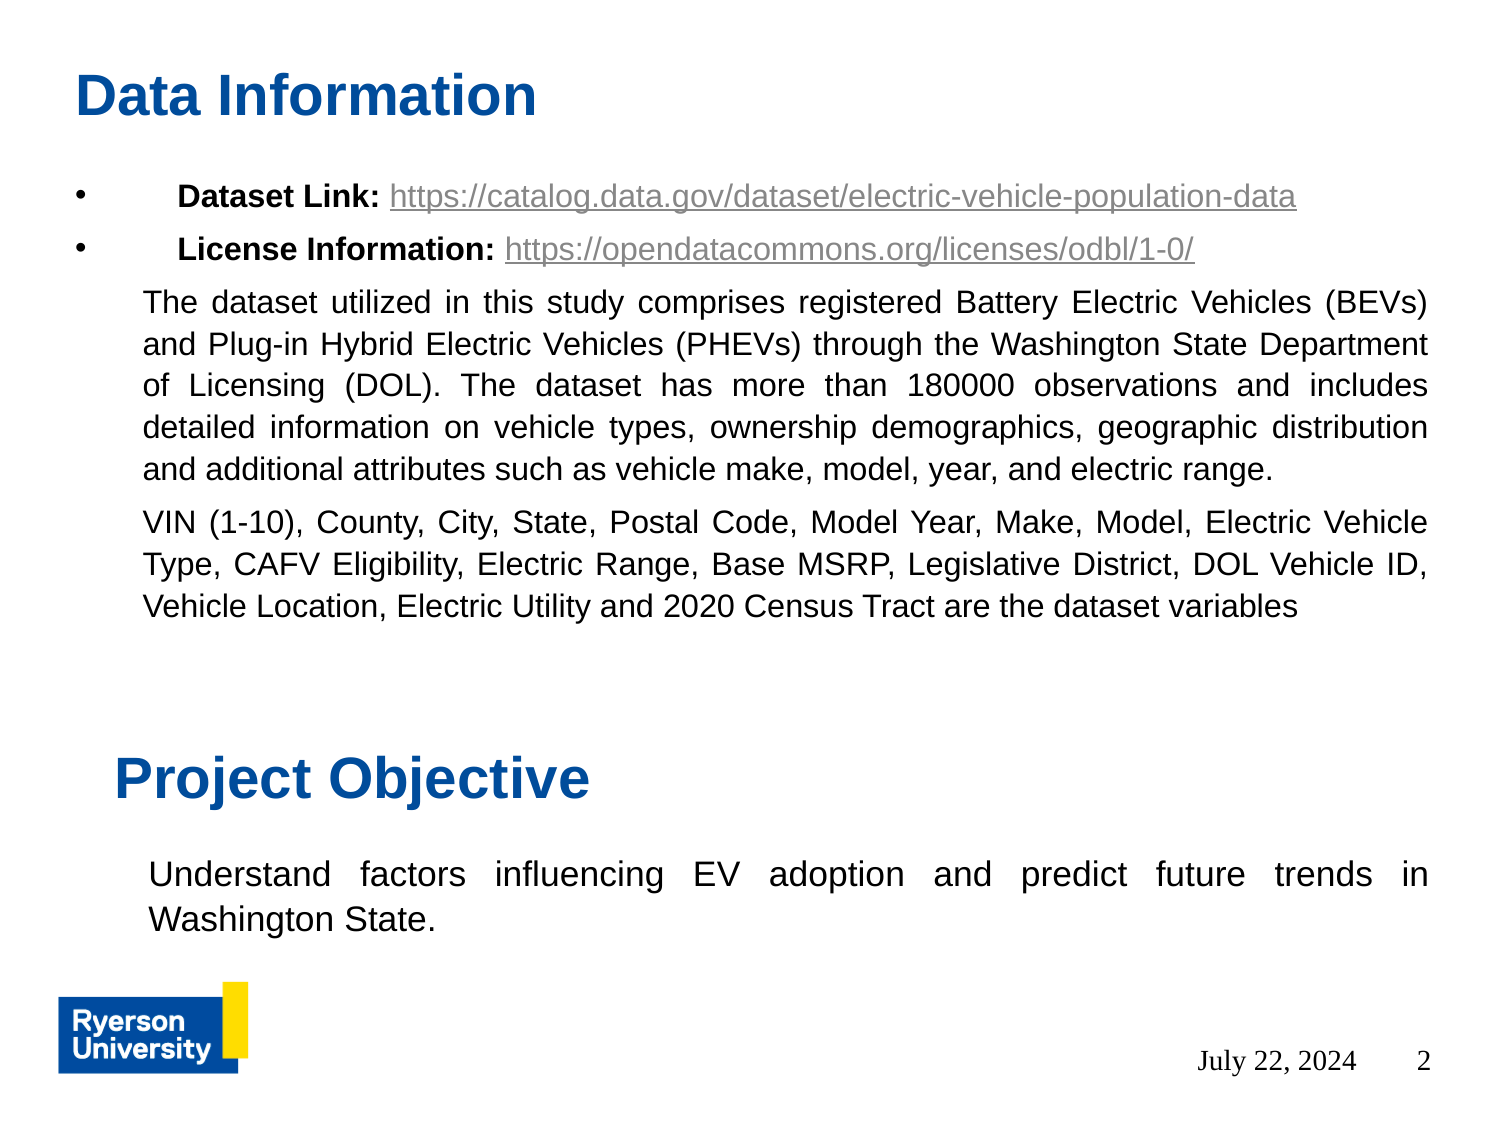

# Data Information
Dataset Link: https://catalog.data.gov/dataset/electric-vehicle-population-data
License Information: https://opendatacommons.org/licenses/odbl/1-0/
The dataset utilized in this study comprises registered Battery Electric Vehicles (BEVs) and Plug-in Hybrid Electric Vehicles (PHEVs) through the Washington State Department of Licensing (DOL). The dataset has more than 180000 observations and includes detailed information on vehicle types, ownership demographics, geographic distribution and additional attributes such as vehicle make, model, year, and electric range.
VIN (1-10), County, City, State, Postal Code, Model Year, Make, Model, Electric Vehicle Type, CAFV Eligibility, Electric Range, Base MSRP, Legislative District, DOL Vehicle ID, Vehicle Location, Electric Utility and 2020 Census Tract are the dataset variables

Project Objective
Understand factors influencing EV adoption and predict future trends in Washington State.

July 22, 2024
2